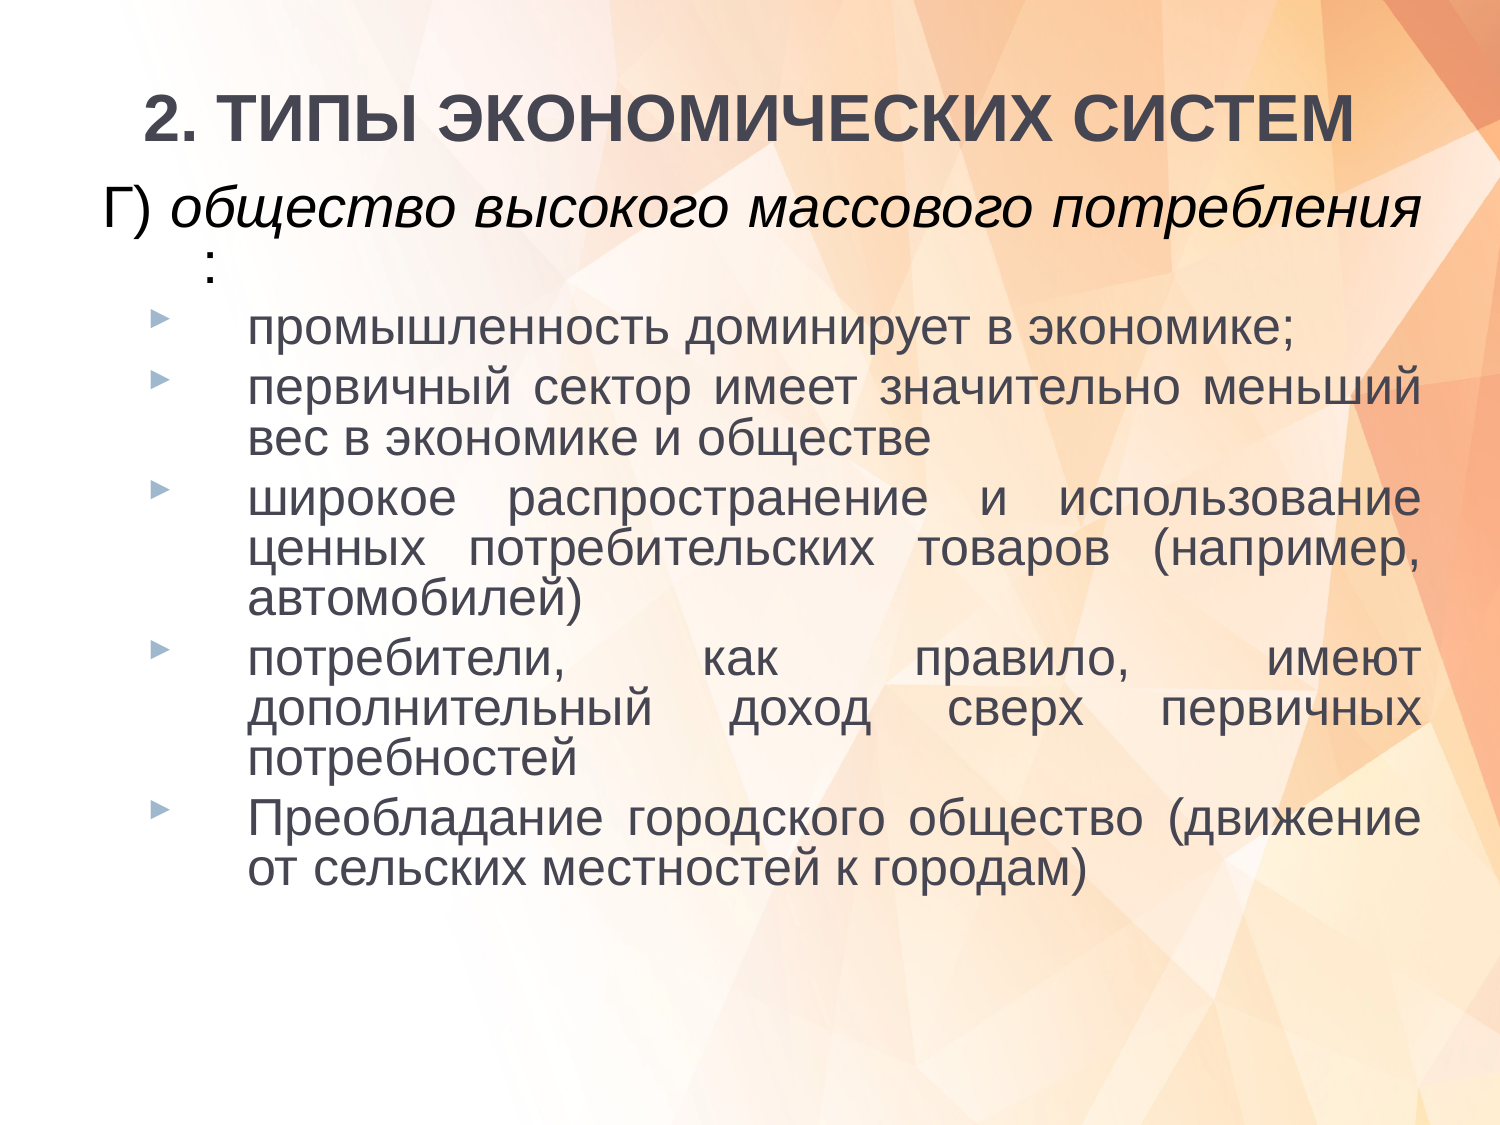

# 2. ТИПЫ ЭКОНОМИЧЕСКИХ СИСТЕМ
Г) общество высокого массового потребления :
промышленность доминирует в экономике;
первичный сектор имеет значительно меньший вес в экономике и обществе
широкое распространение и использование ценных потребительских товаров (например, автомобилей)
потребители, как правило, имеют дополнительный доход сверх первичных потребностей
Преобладание городского общество (движение от сельских местностей к городам)